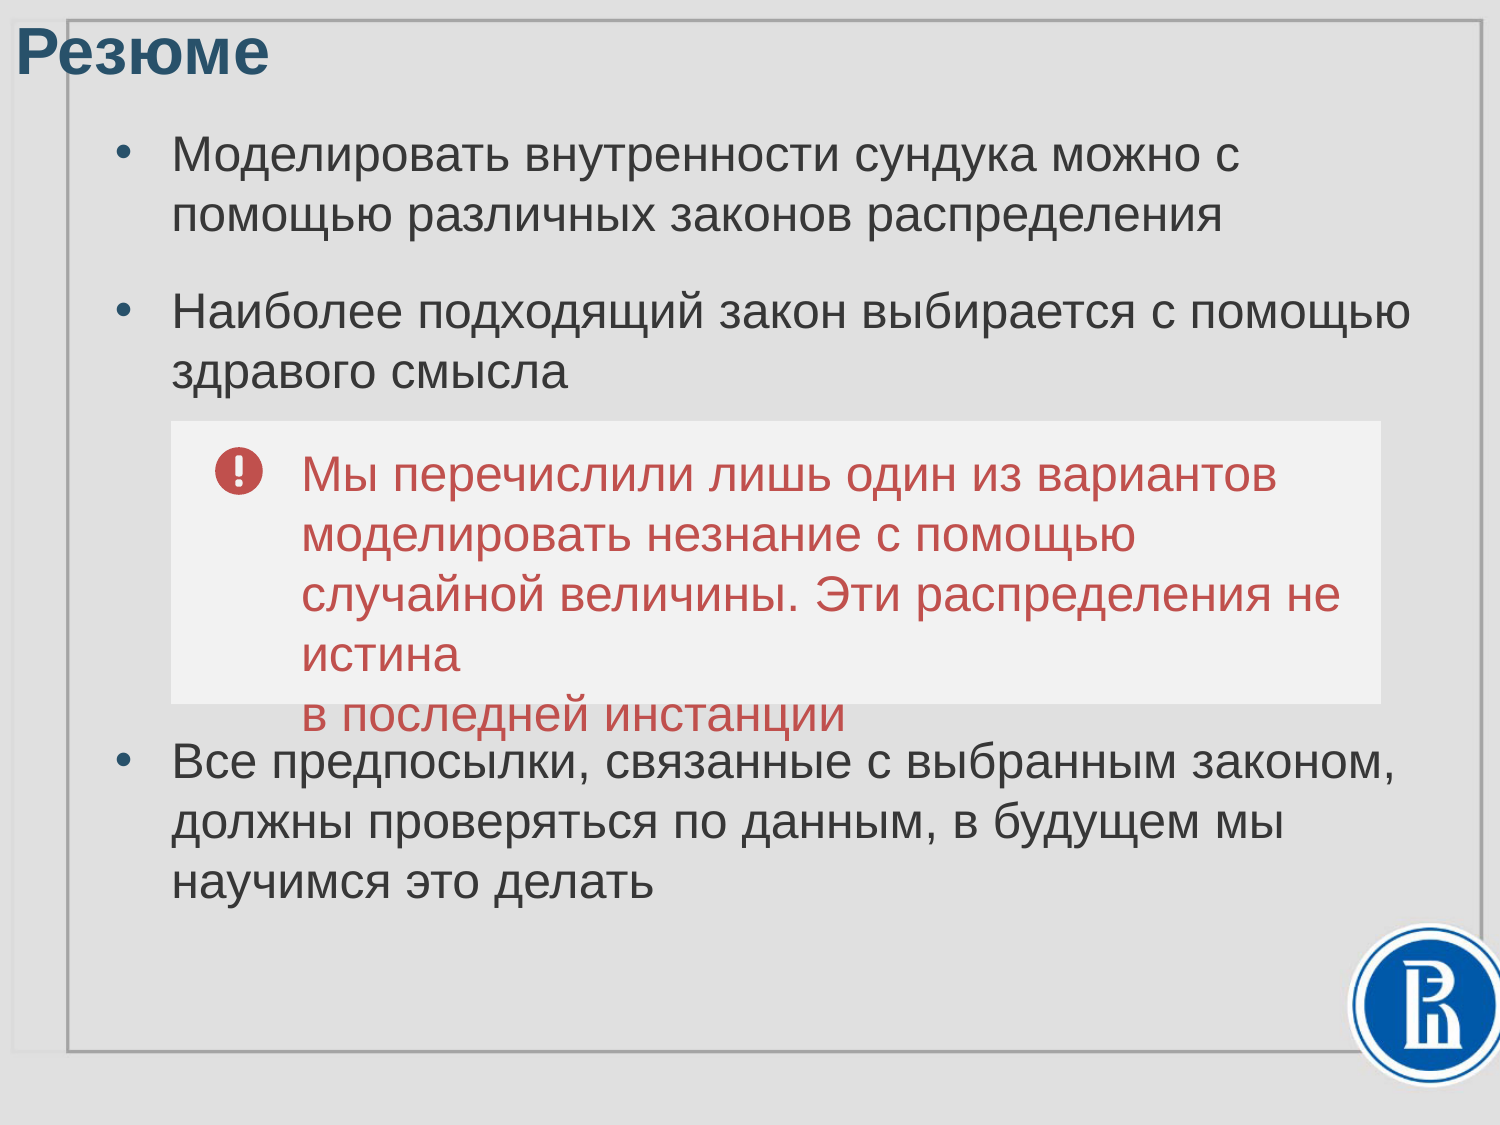

# Резюме
Моделировать внутренности сундука можно с помощью различных законов распределения
Наиболее подходящий закон выбирается с помощью здравого смысла

Все предпосылки, связанные с выбранным законом, должны проверяться по данным, в будущем мы научимся это делать

Мы перечислили лишь один из вариантов моделировать незнание с помощью случайной величины. Эти распределения не истина
в последней инстанции